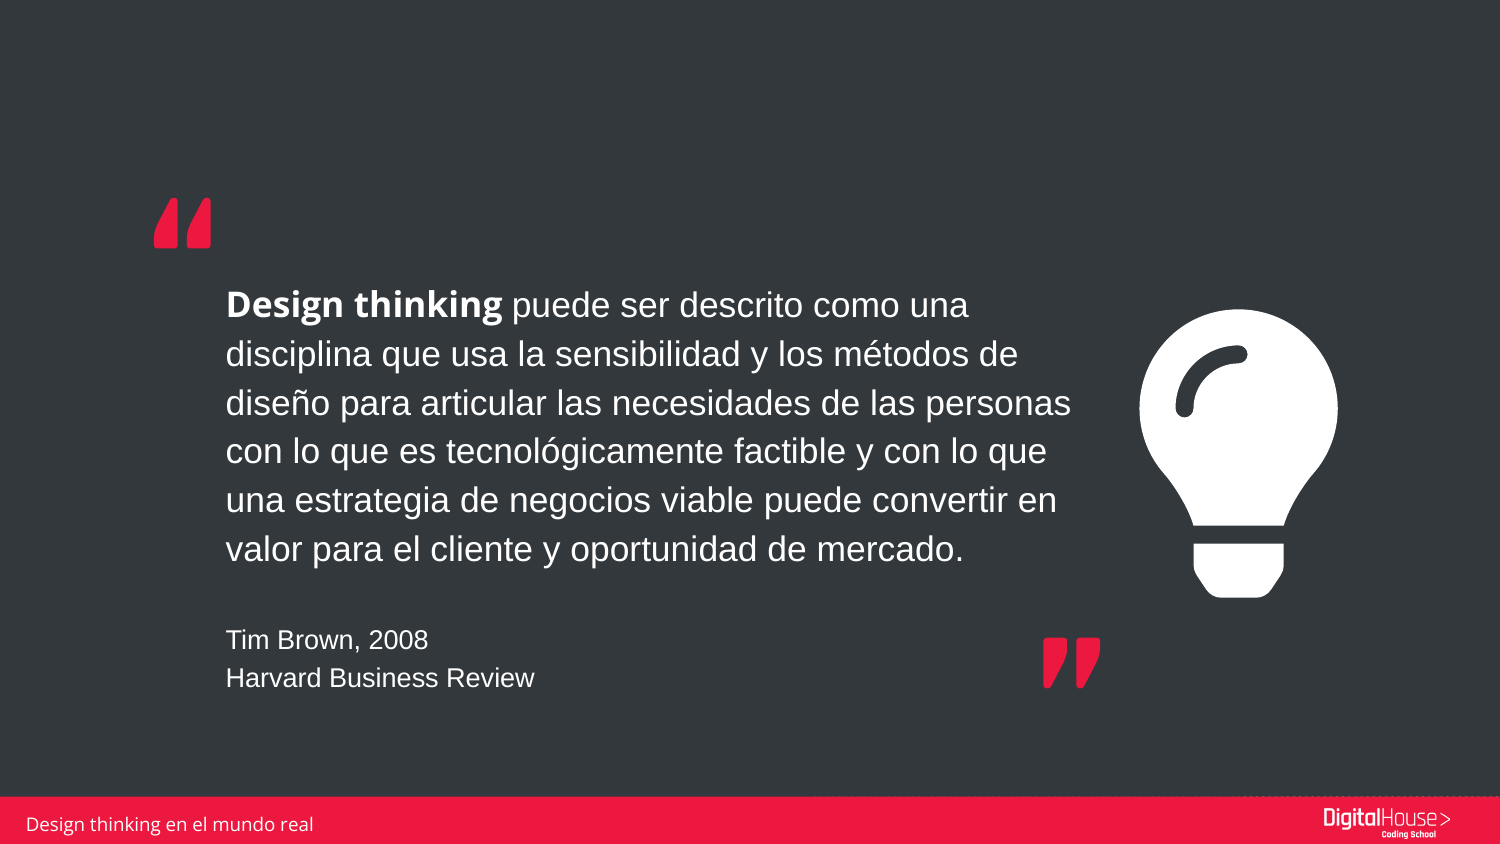

Design thinking puede ser descrito como una disciplina que usa la sensibilidad y los métodos de diseño para articular las necesidades de las personas con lo que es tecnológicamente factible y con lo que una estrategia de negocios viable puede convertir en valor para el cliente y oportunidad de mercado.

Tim Brown, 2008
Harvard Business Review